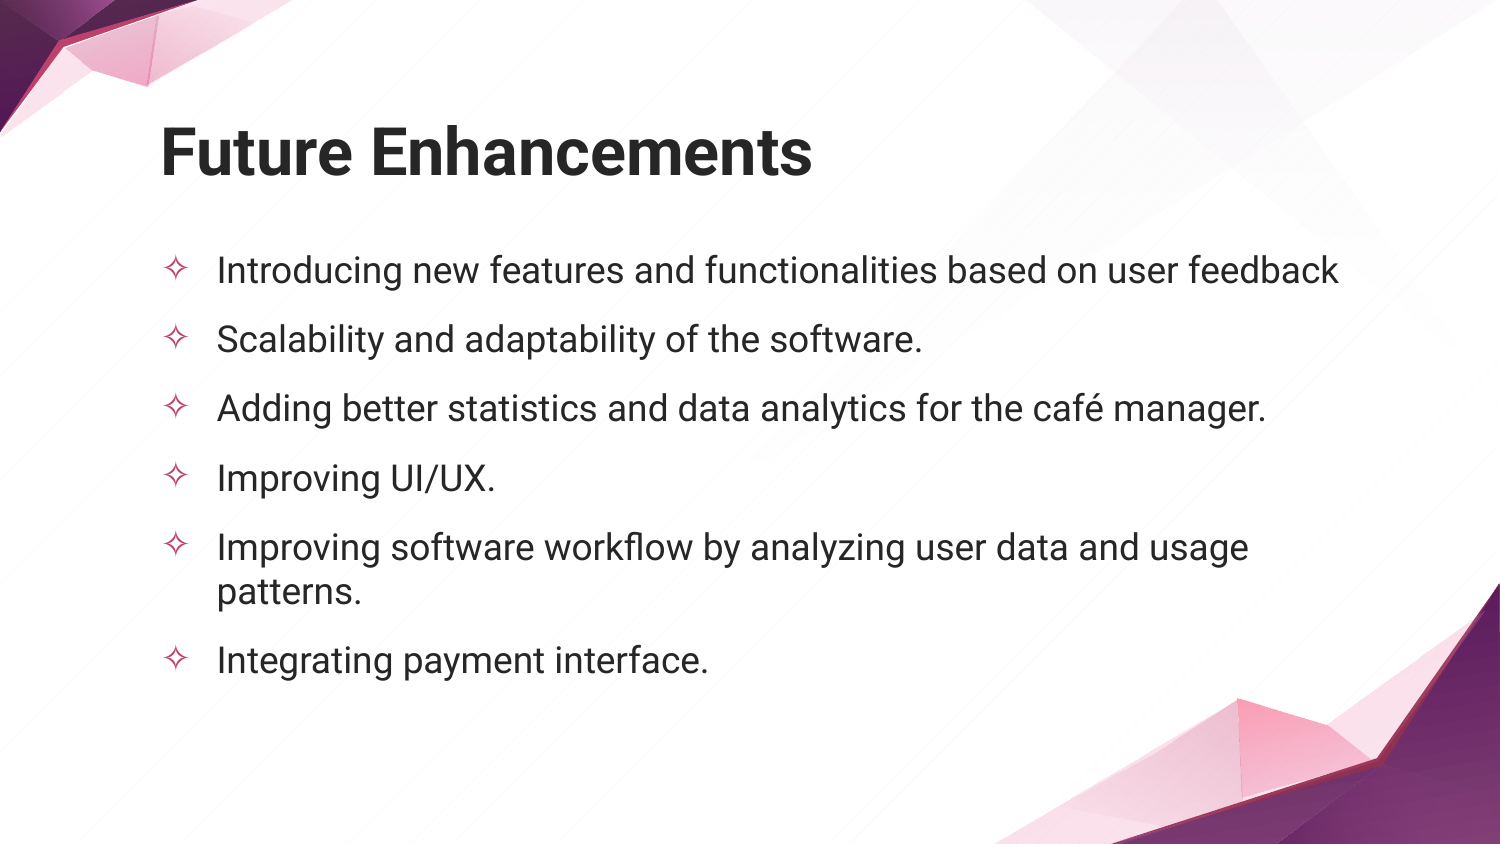

# Future Enhancements
Introducing new features and functionalities based on user feedback
Scalability and adaptability of the software.
Adding better statistics and data analytics for the café manager.
Improving UI/UX.
Improving software workflow by analyzing user data and usage patterns.
Integrating payment interface.